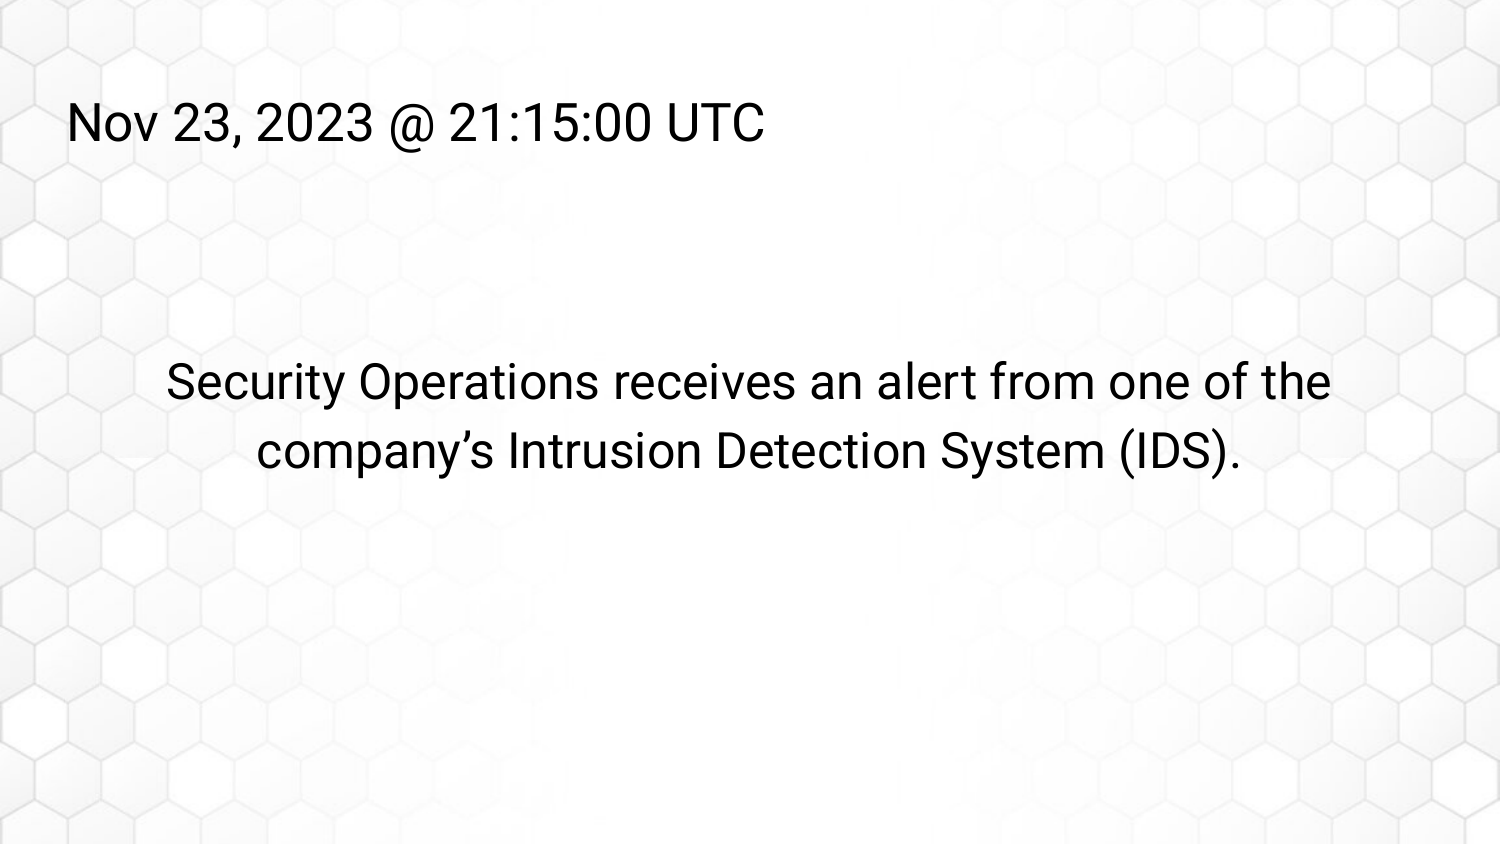

# Nov 23, 2023 @ 21:15:00 UTC
Security Operations receives an alert from one of the company’s Intrusion Detection System (IDS).